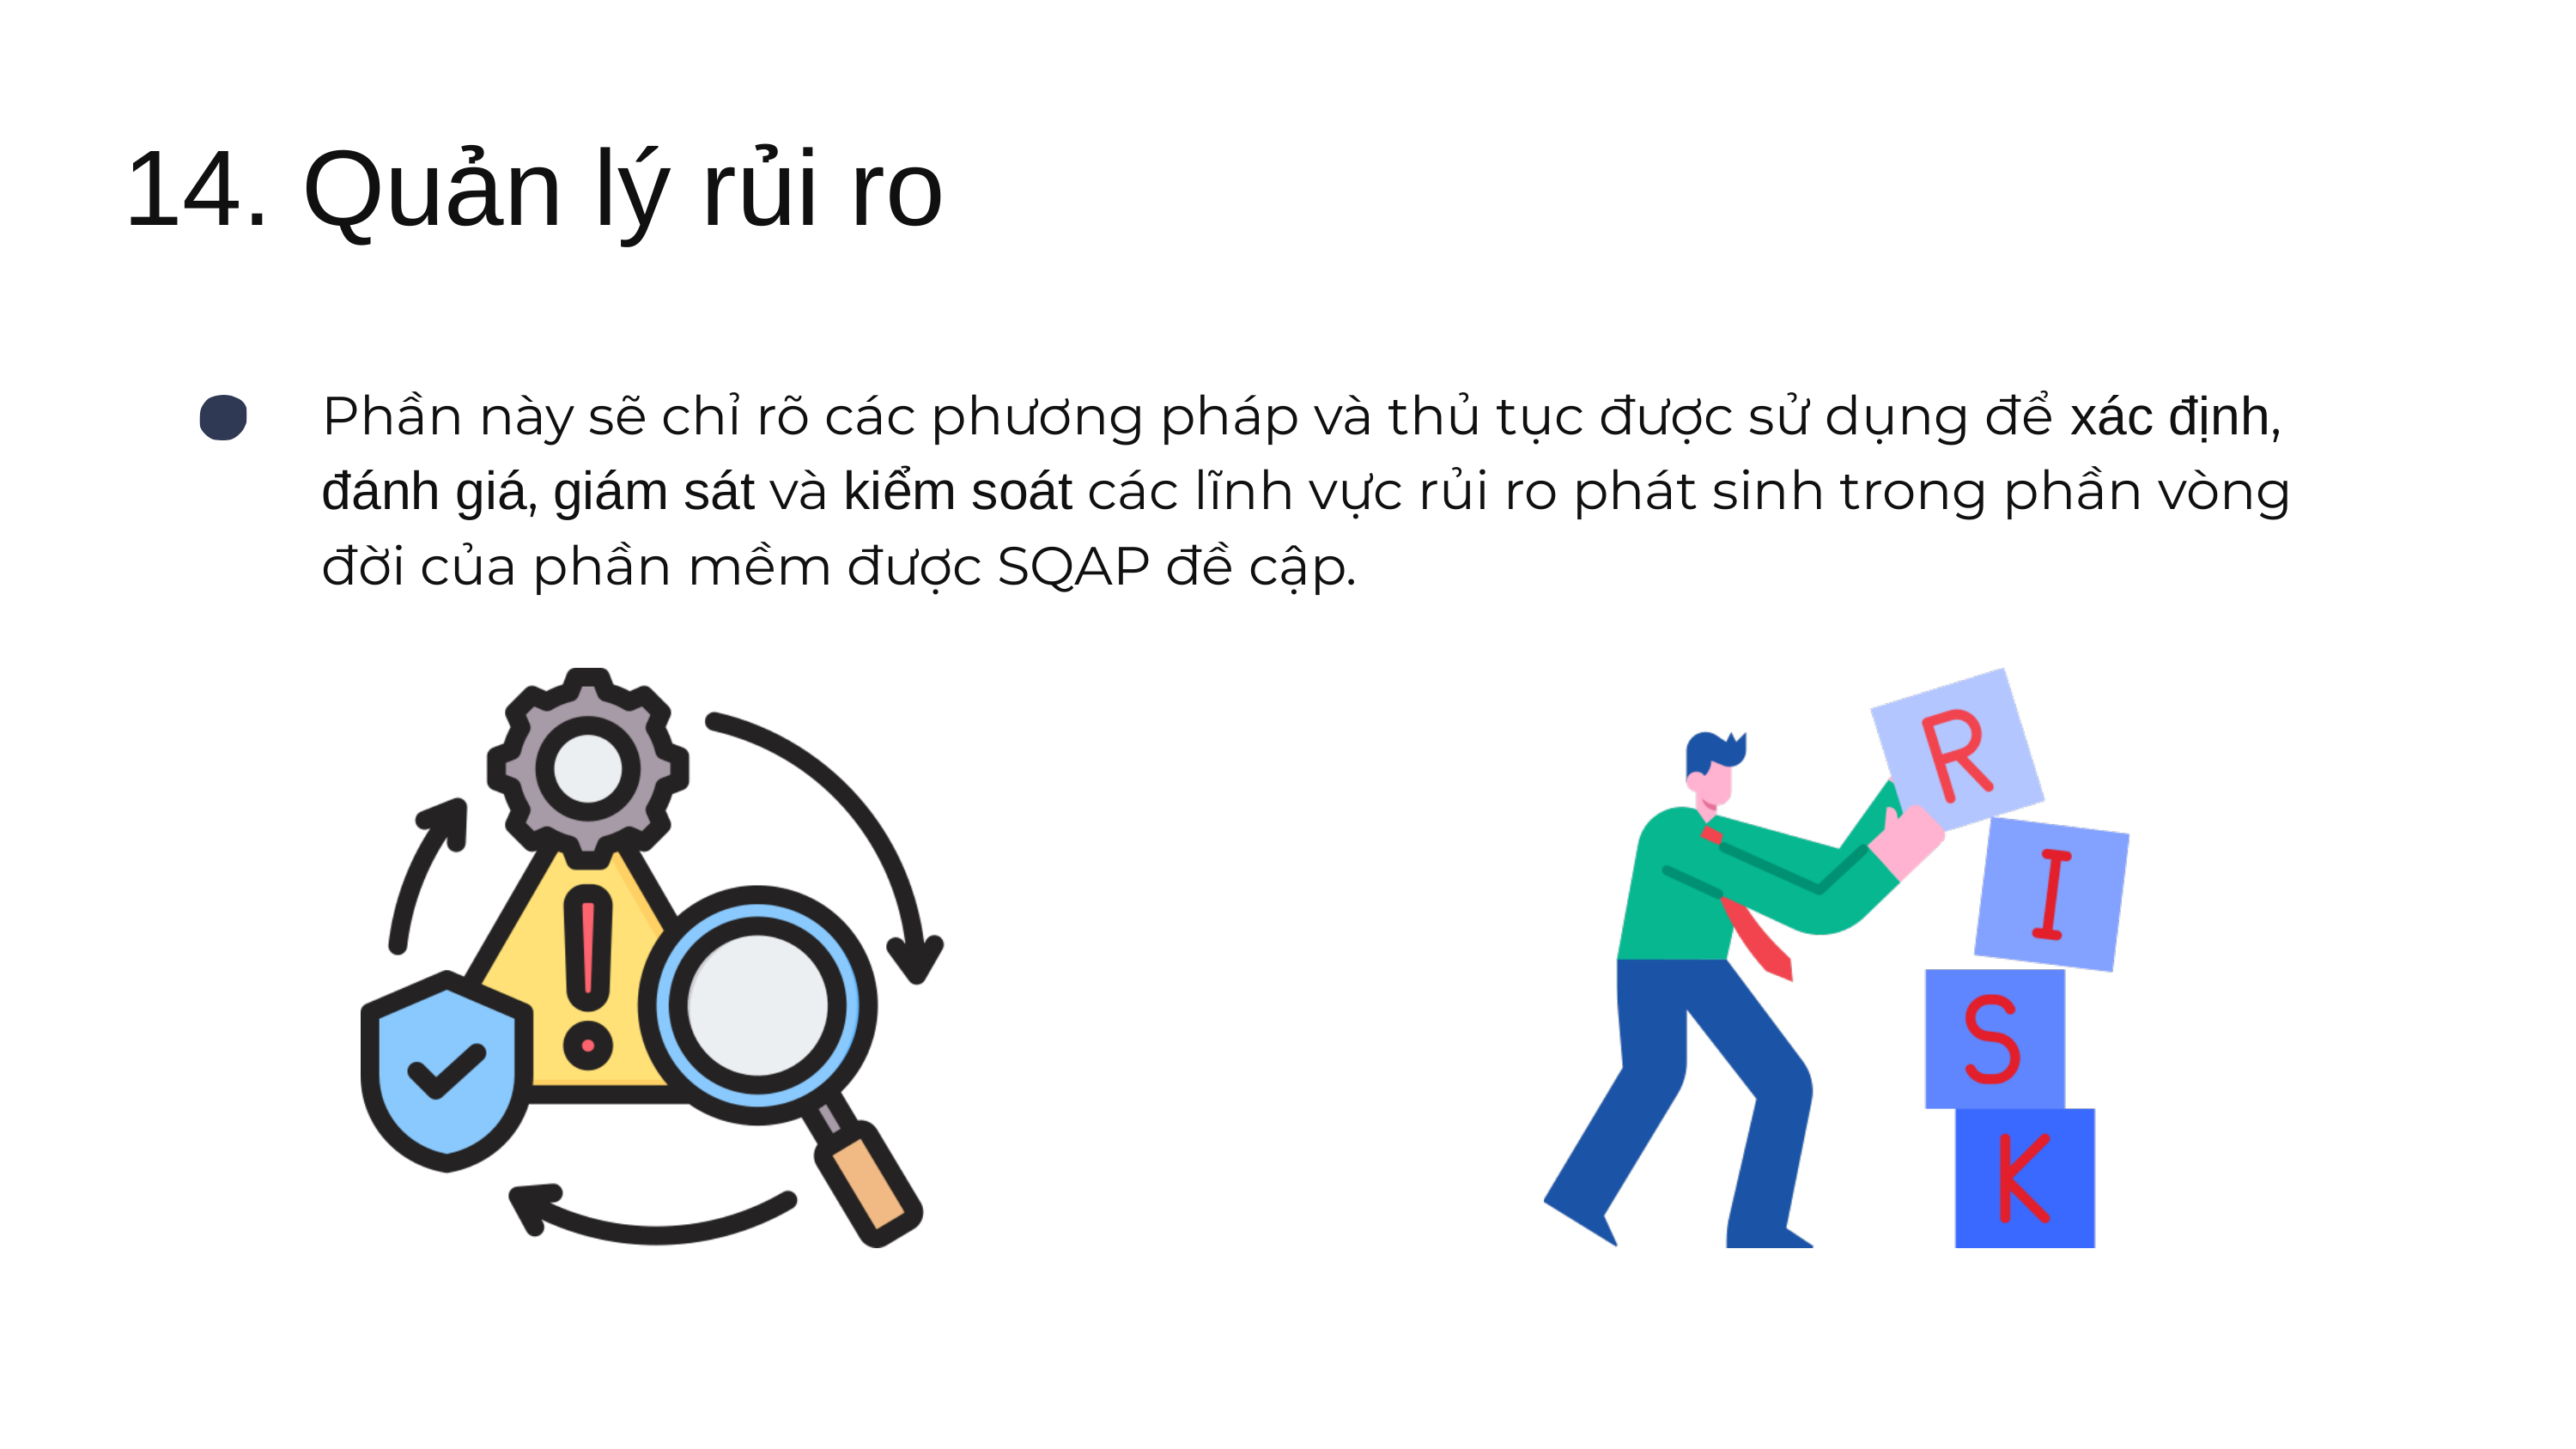

14. Quản lý rủi ro
Phần này sẽ chỉ rõ các phương pháp và thủ tục được sử dụng để xác định, đánh giá, giám sát và kiểm soát các lĩnh vực rủi ro phát sinh trong phần vòng đời của phần mềm được SQAP đề cập.